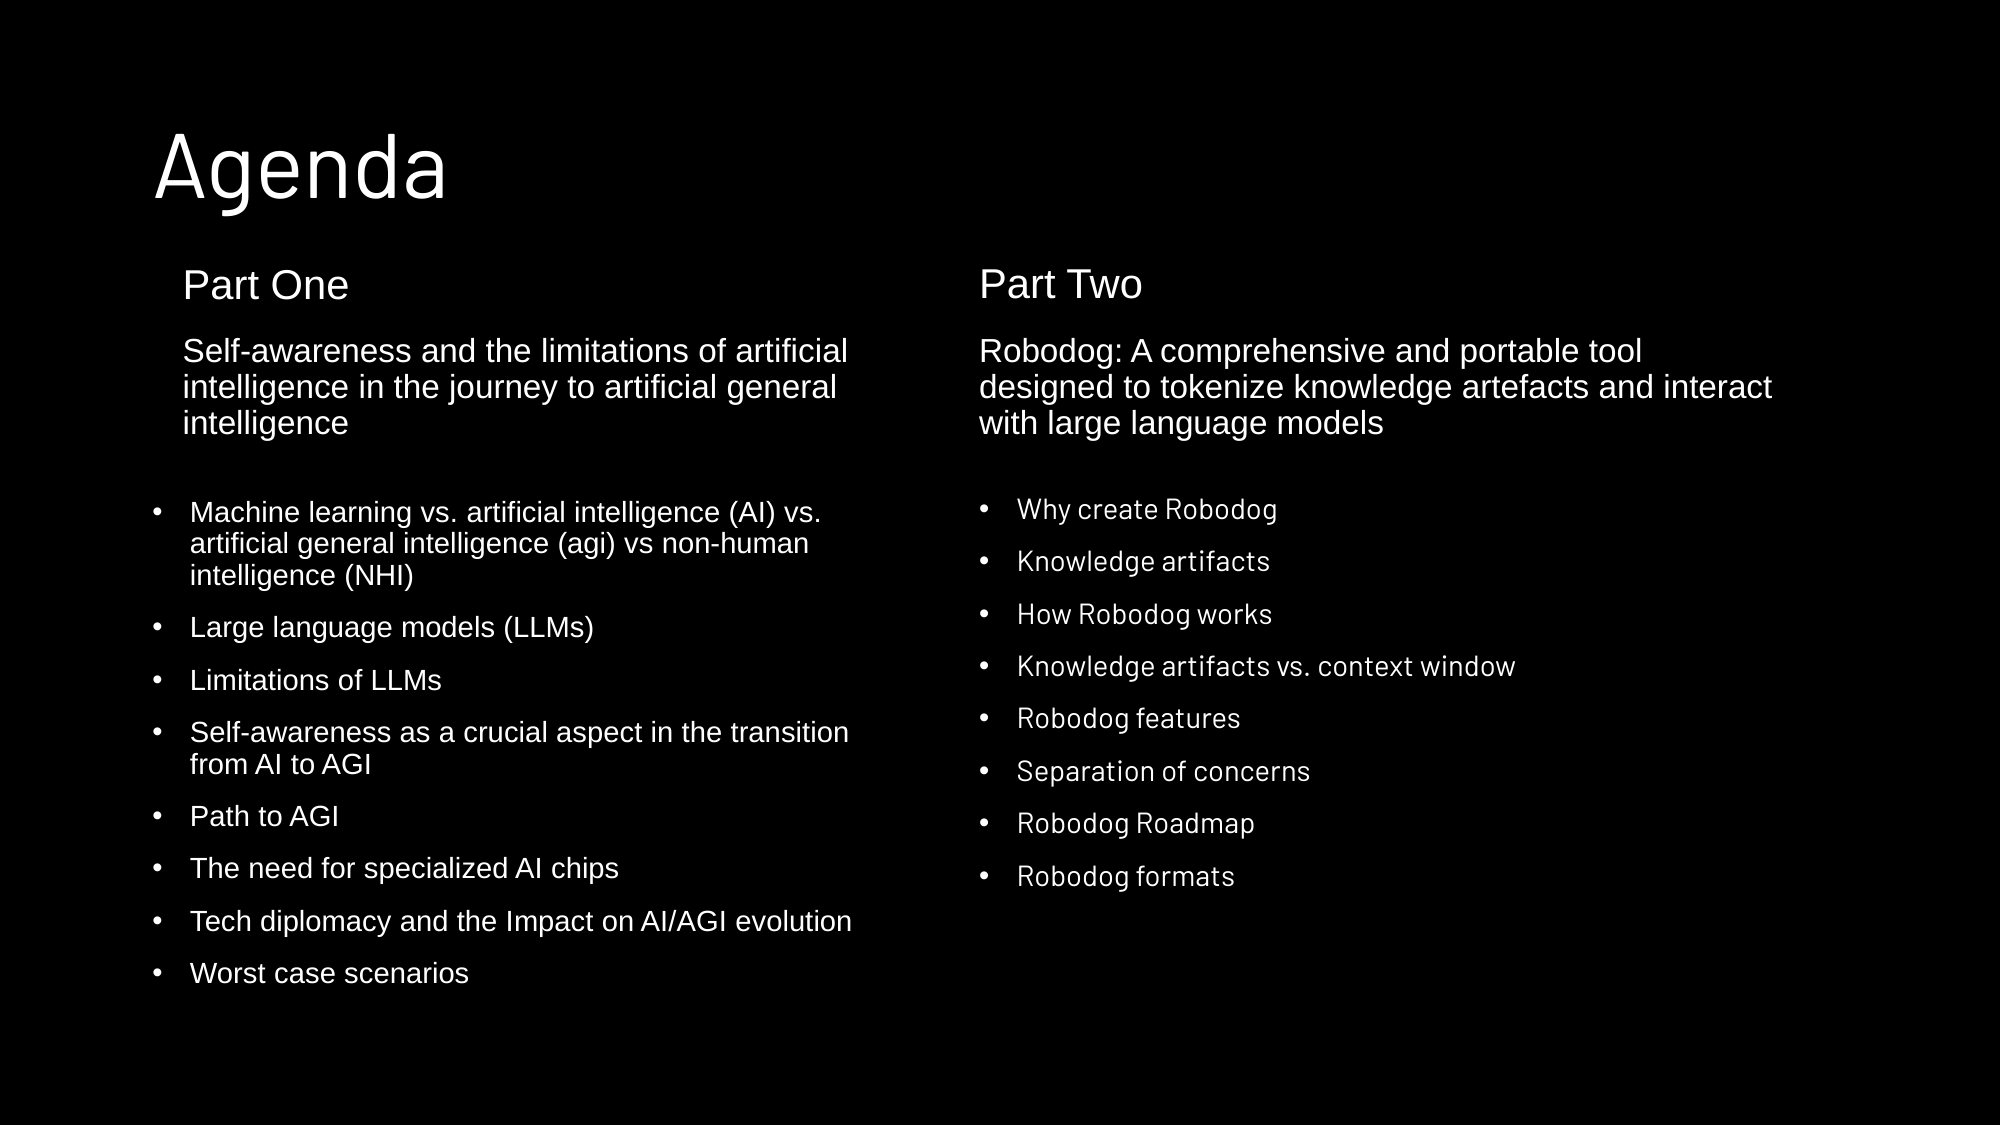

# Agenda
Part Two
Part One
Self-awareness and the limitations of artificial intelligence in the journey to artificial general intelligence
Robodog: A comprehensive and portable tool designed to tokenize knowledge artefacts and interact with large language models

Why create Robodog
Knowledge artifacts
How Robodog works
Knowledge artifacts vs. context window
Robodog features
Separation of concerns
Robodog Roadmap
Robodog formats

Machine learning vs. artificial intelligence (AI) vs. artificial general intelligence (agi) vs non-human intelligence (NHI)
Large language models (LLMs)
Limitations of LLMs
Self-awareness as a crucial aspect in the transition from AI to AGI
Path to AGI
The need for specialized AI chips
Tech diplomacy and the Impact on AI/AGI evolution
Worst case scenarios